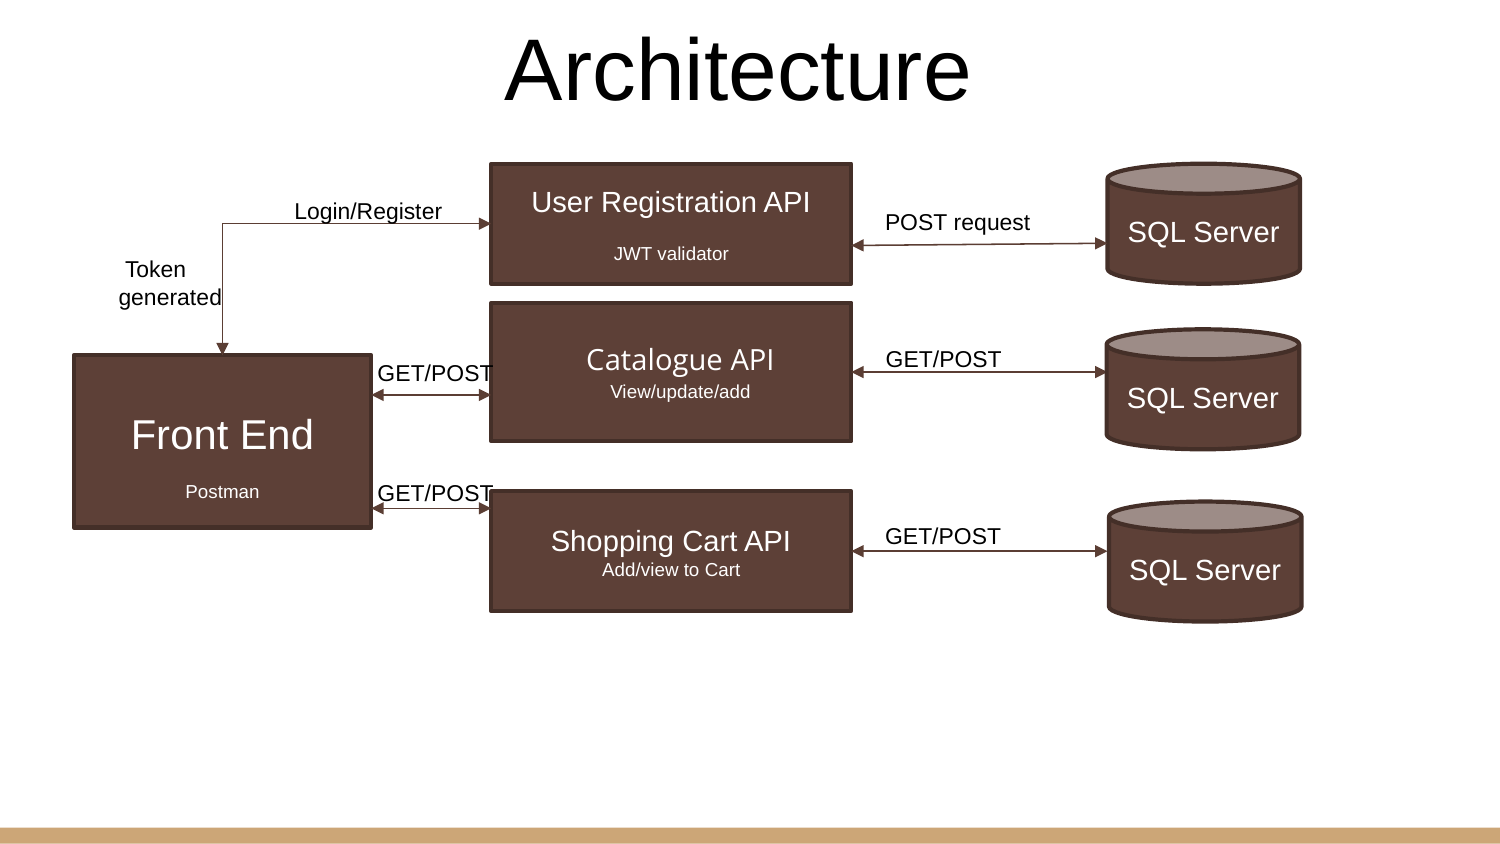

# Architecture
User Registration API

JWT validator

SQL Server
 Login/Register
 POST request

 Token generated

Catalogue API
View/update/add

SQL Server
 GET/POST
 GET/POST

Front End

Postman

 GET/POST
Shopping Cart API
Add/view to Cart
SQL Server
 GET/POST